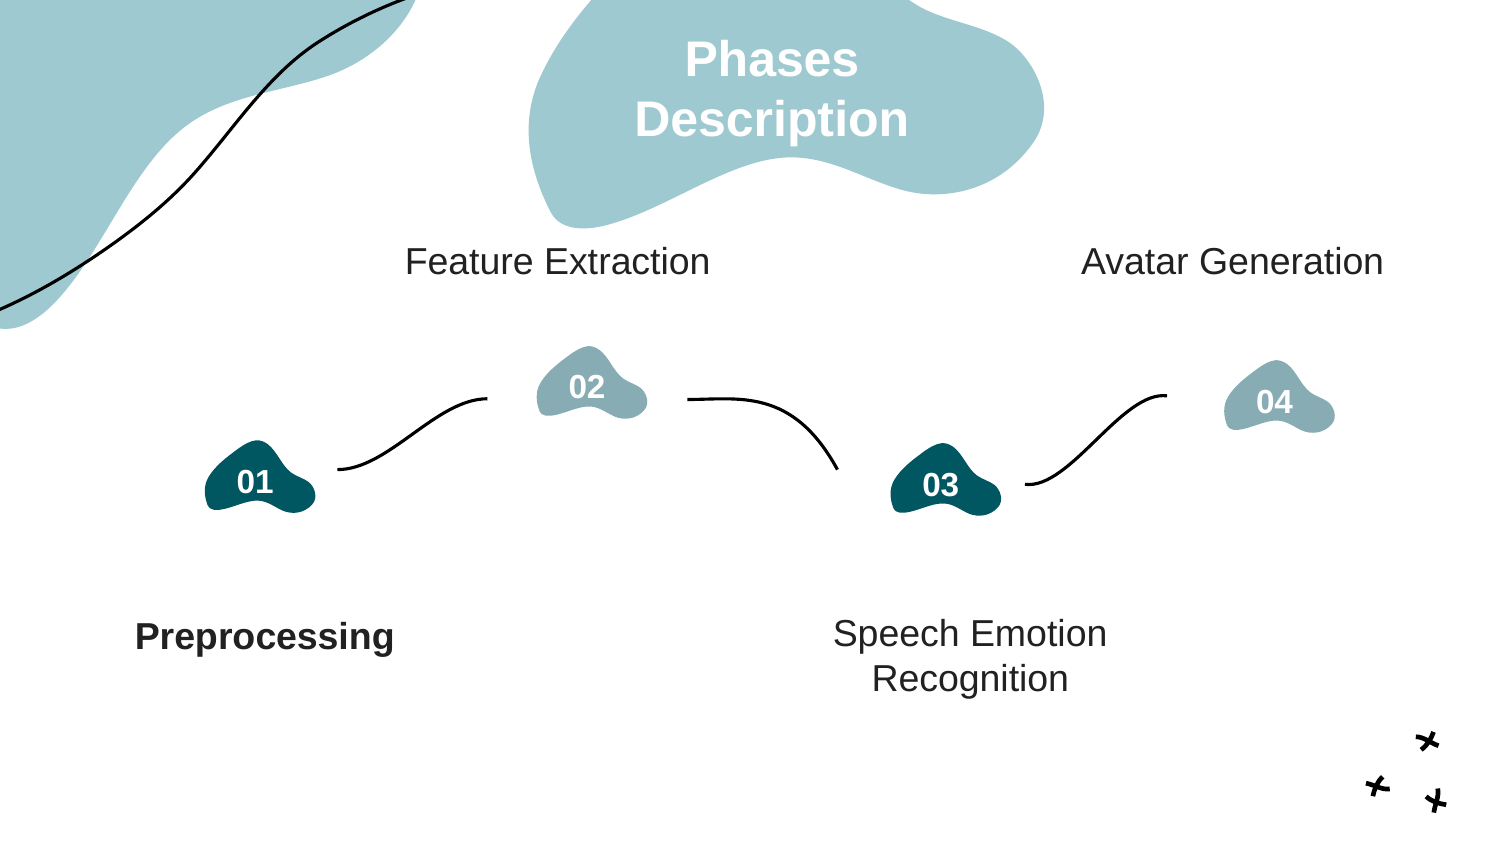

Phases Description
Feature Extraction
Avatar Generation
02

04

01
03

Speech Emotion Recognition
Preprocessing